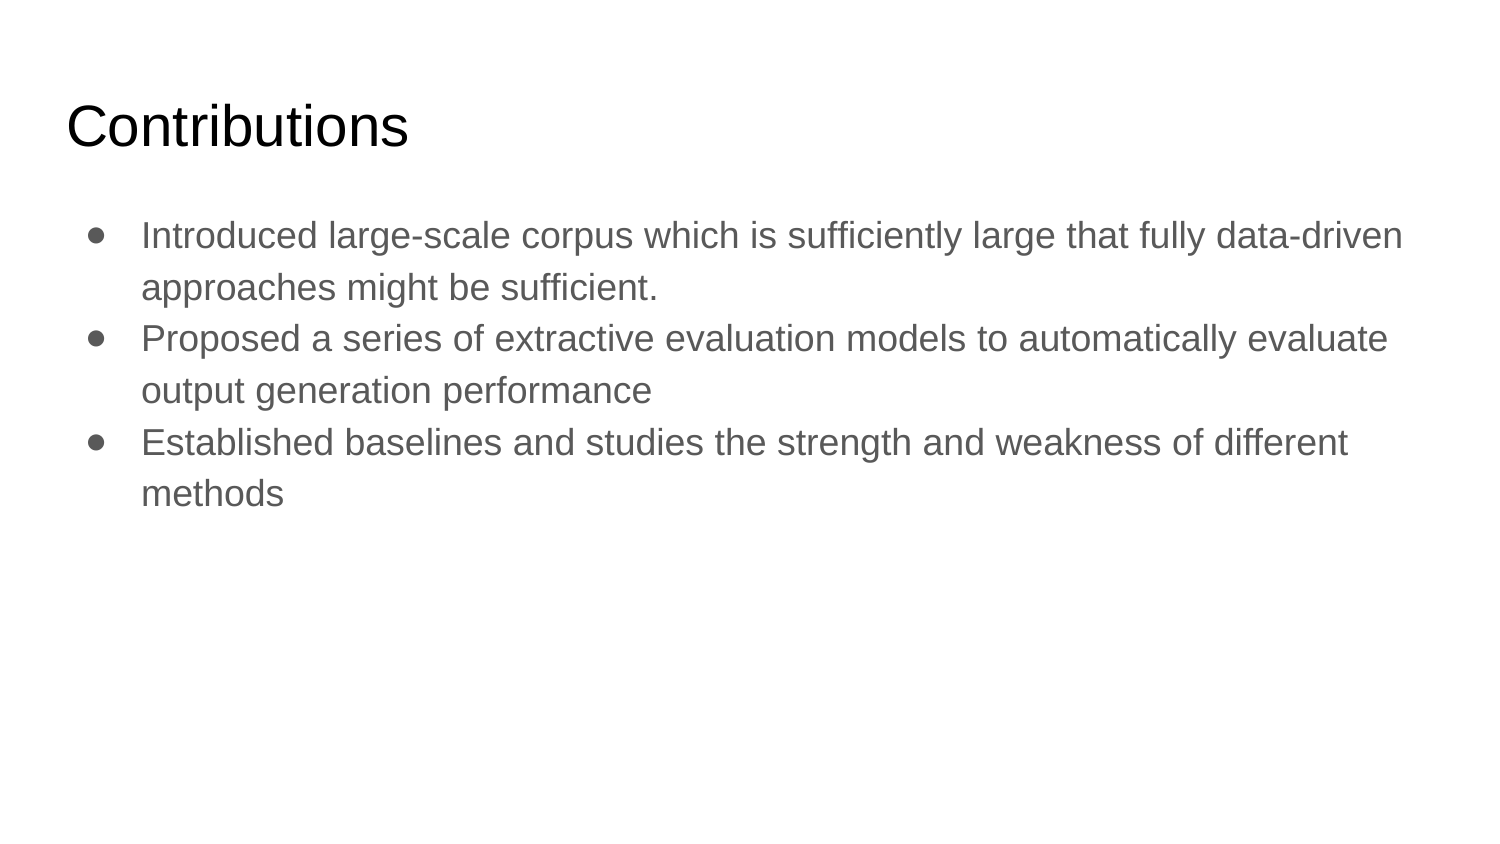

# Contributions
Introduced large-scale corpus which is sufﬁciently large that fully data-driven approaches might be sufﬁcient.
Proposed a series of extractive evaluation models to automatically evaluate output generation performance
Established baselines and studies the strength and weakness of different methods